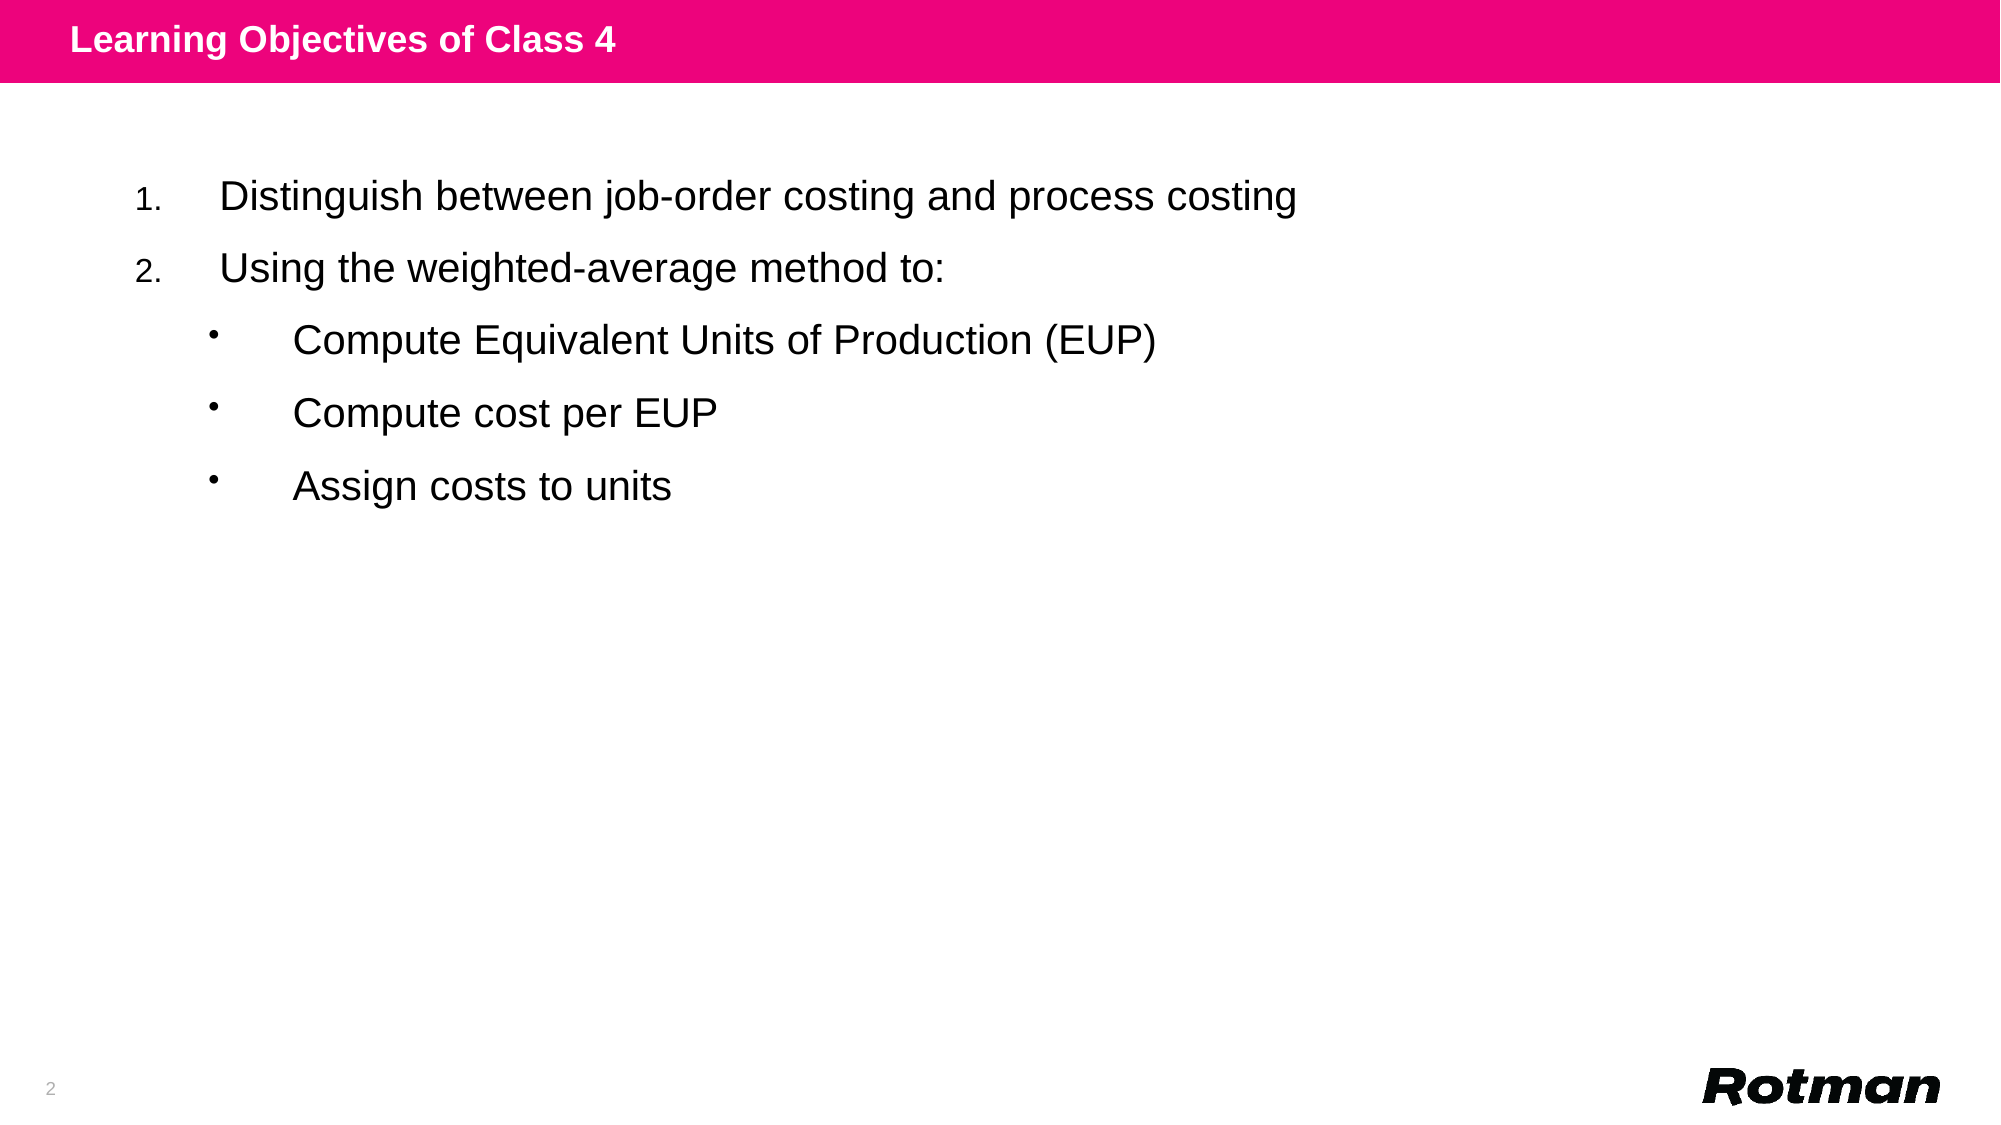

Learning Objectives of Class 4
Distinguish between job-order costing and process costing
Using the weighted-average method to:
Compute Equivalent Units of Production (EUP)
Compute cost per EUP
Assign costs to units
2